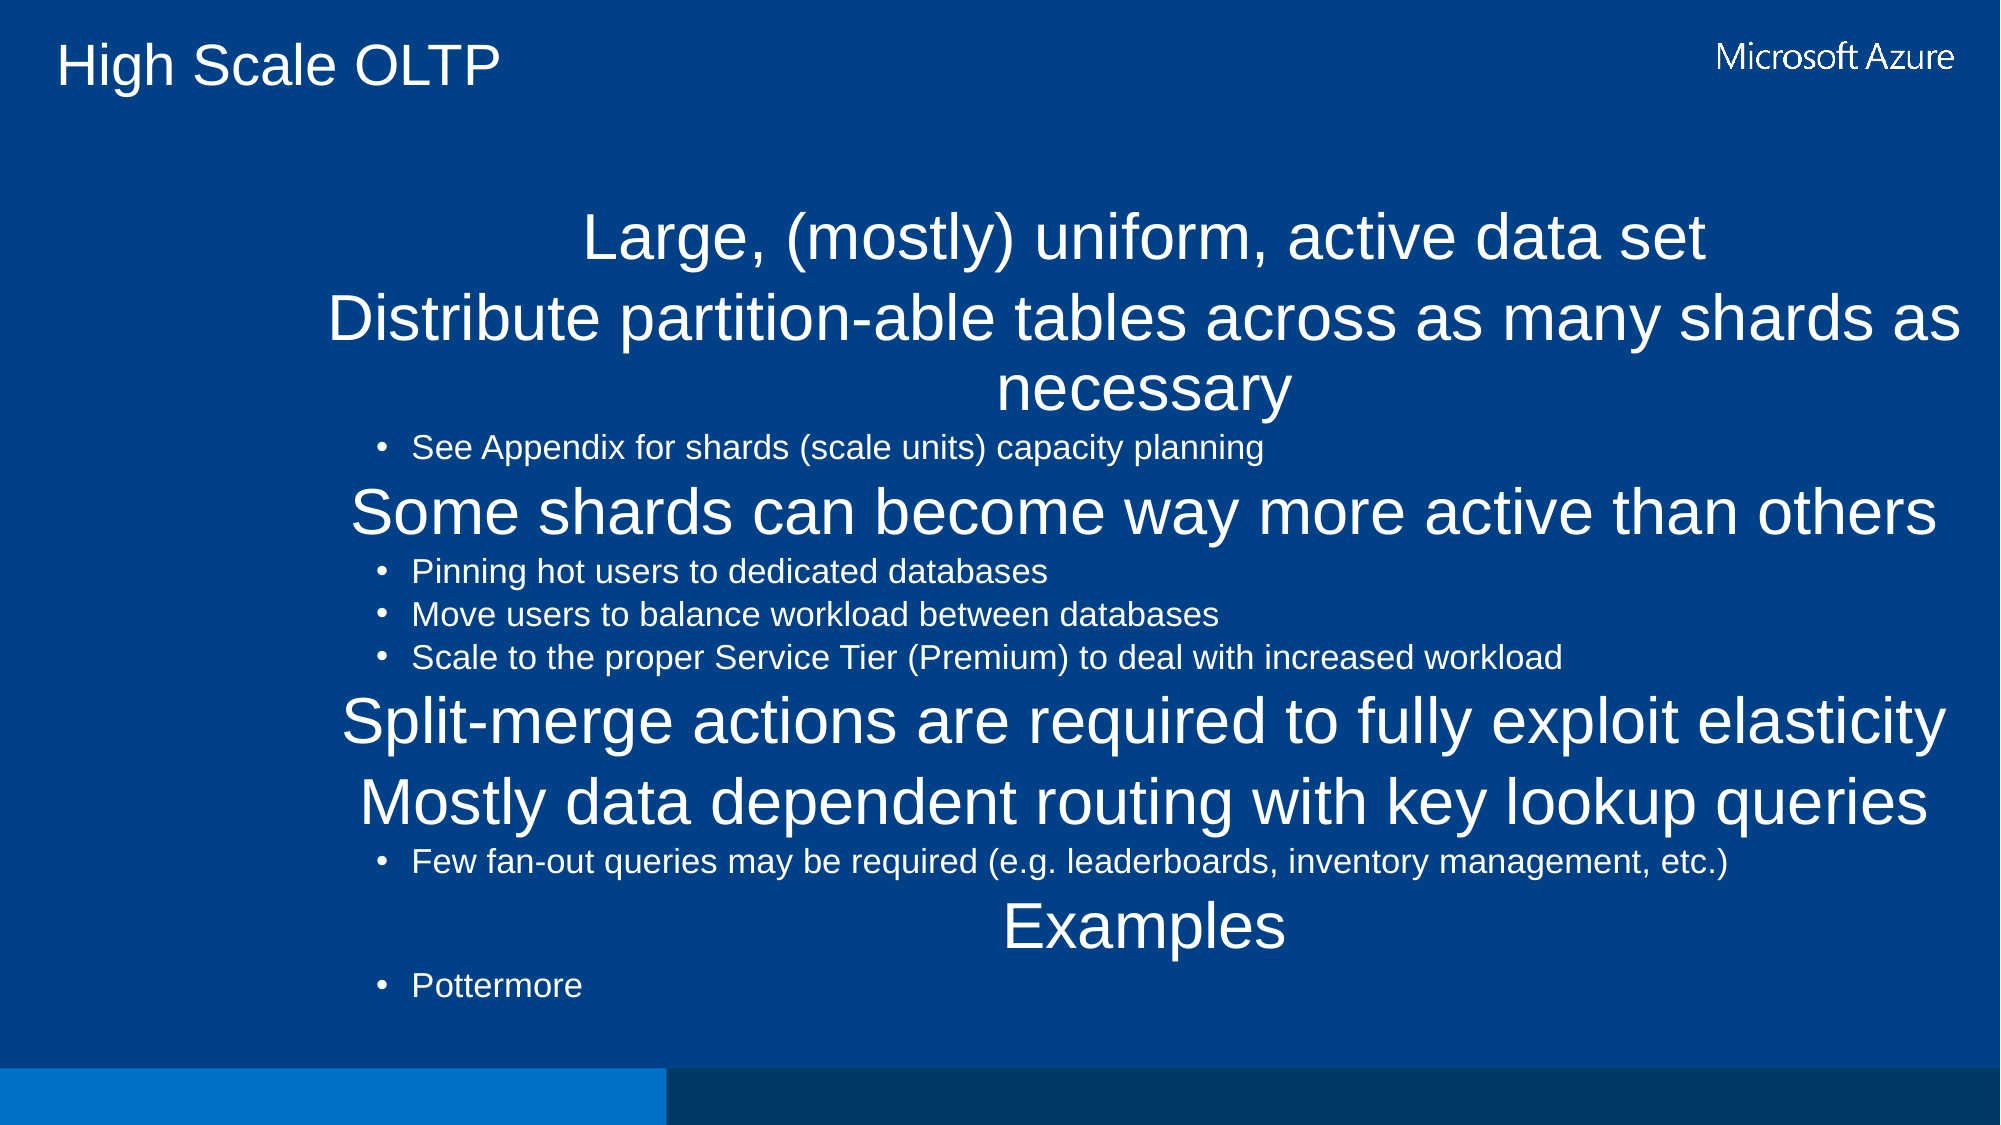

High Scale OLTP
Large, (mostly) uniform, active data set
Distribute partition-able tables across as many shards as necessary
See Appendix for shards (scale units) capacity planning
Some shards can become way more active than others
Pinning hot users to dedicated databases
Move users to balance workload between databases
Scale to the proper Service Tier (Premium) to deal with increased workload
Split-merge actions are required to fully exploit elasticity
Mostly data dependent routing with key lookup queries
Few fan-out queries may be required (e.g. leaderboards, inventory management, etc.)
Examples
Pottermore